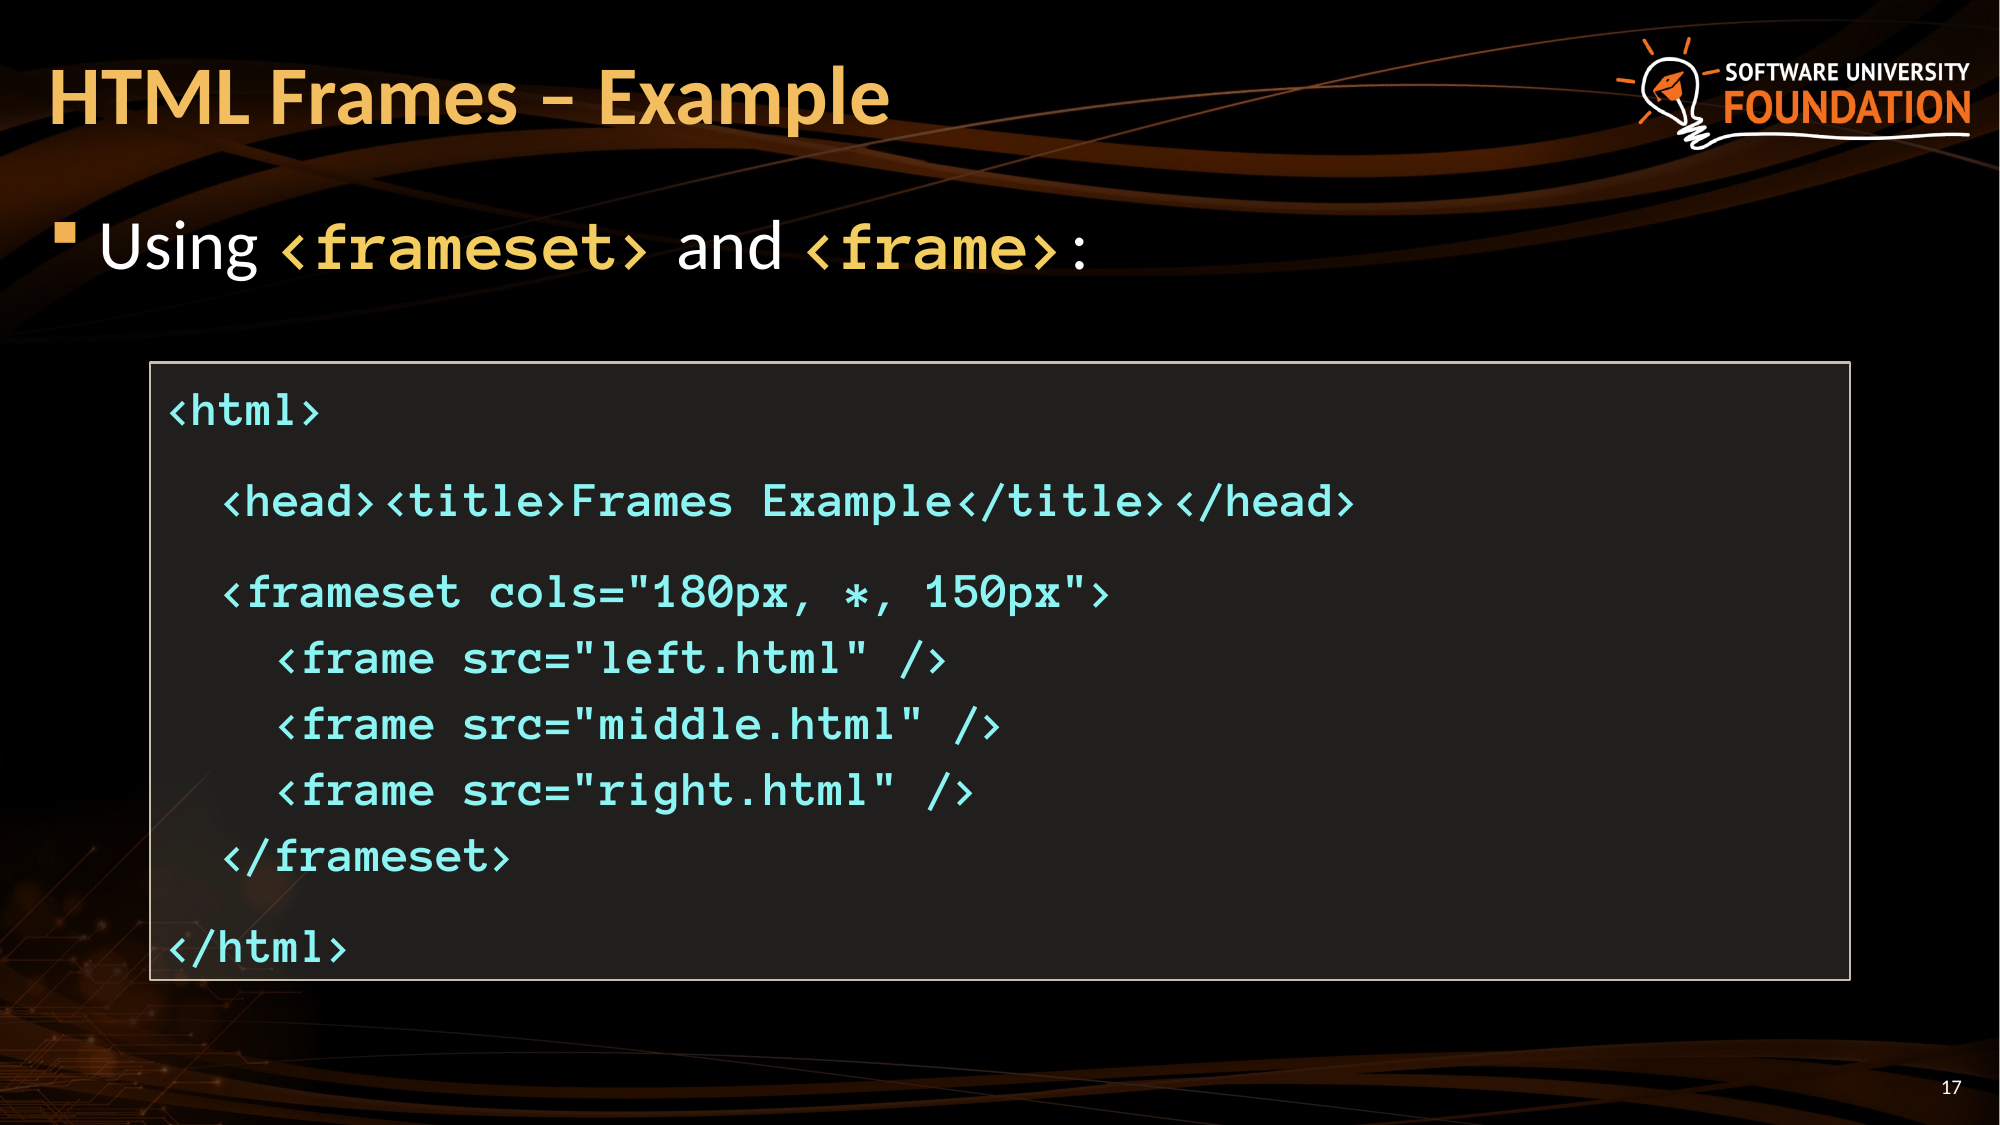

# HTML Frames – Example
Using <frameset> and <frame>:

<html>
  <head><title>Frames Example</title></head>
  <frameset cols="180px, *, 150px">
    <frame src="left.html" />
    <frame src="middle.html" />
    <frame src="right.html" />
  </frameset>
</html>
17